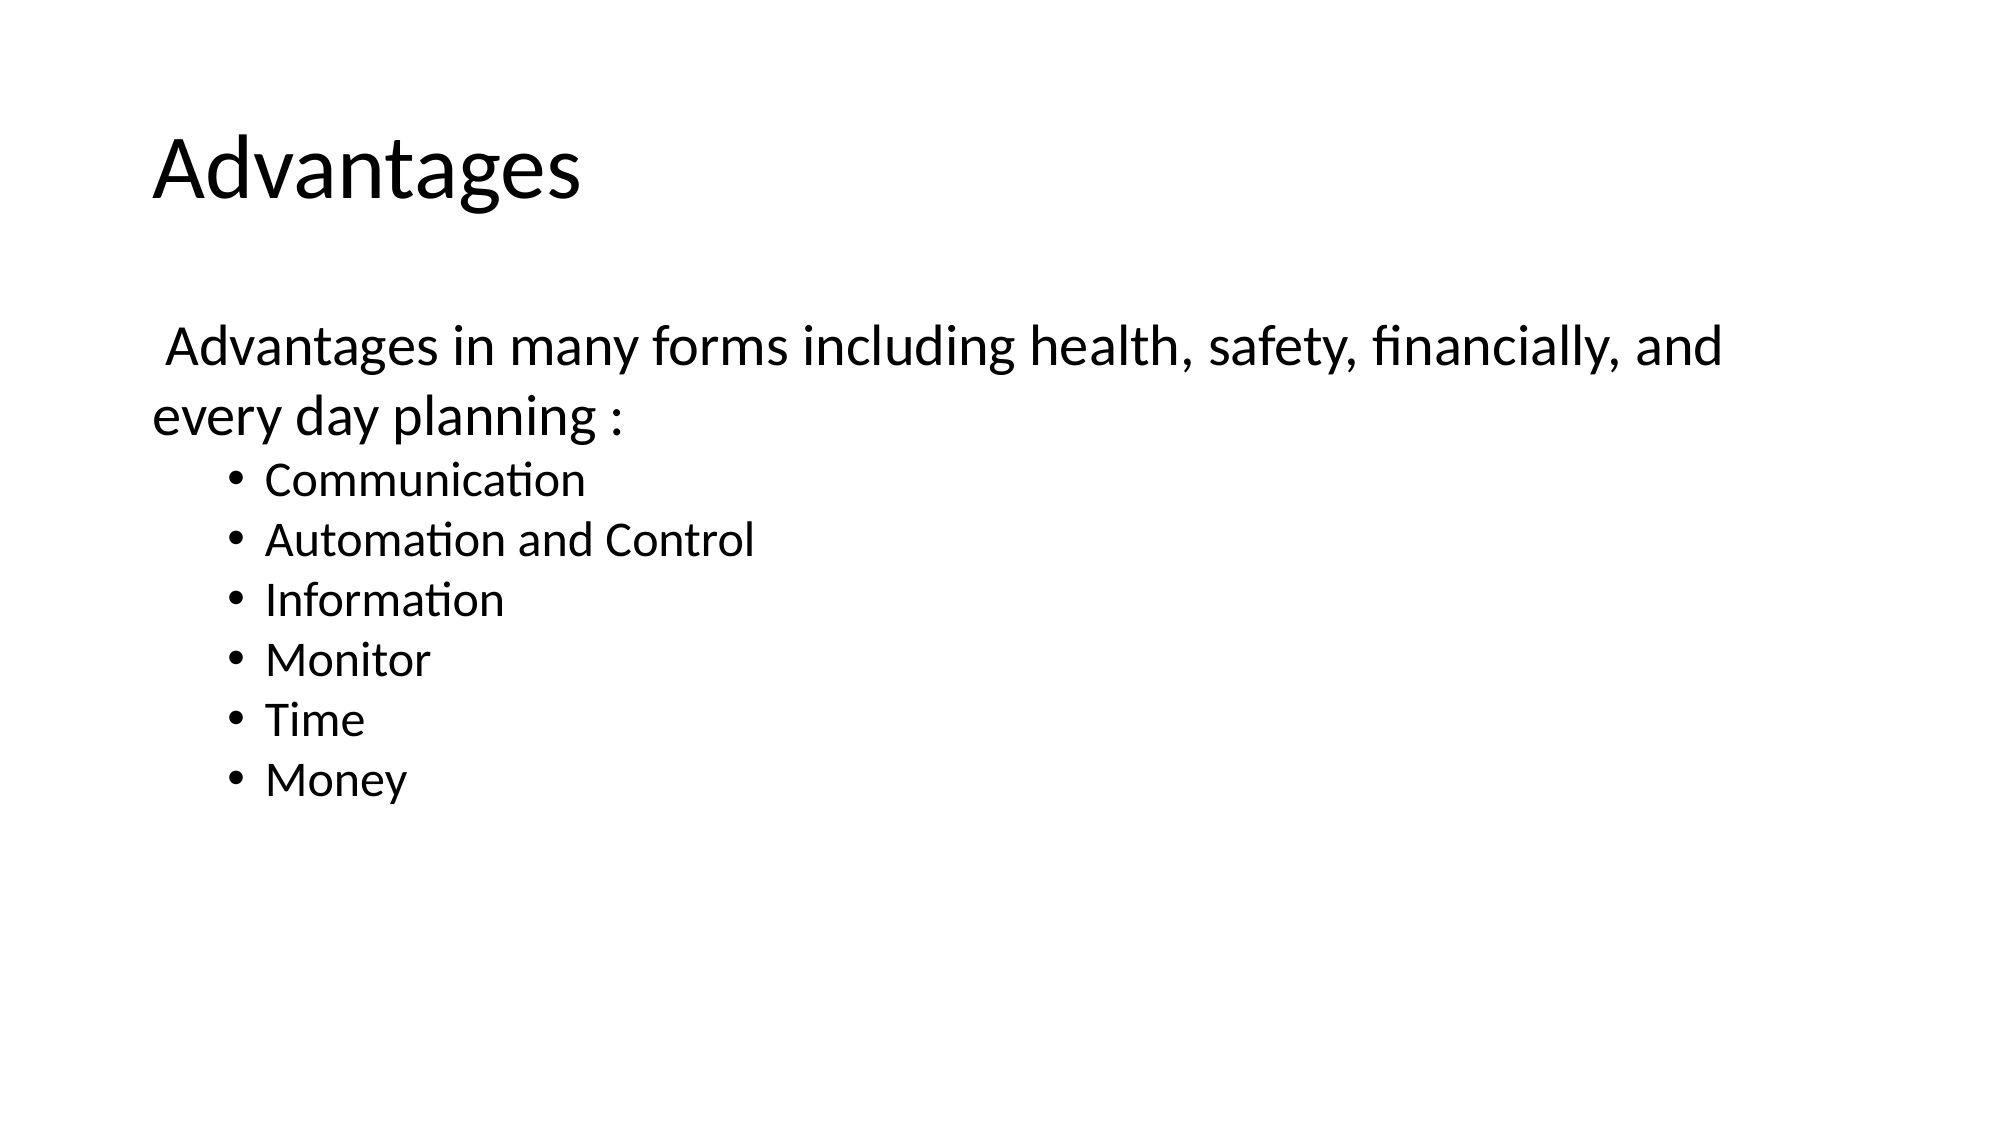

# Advantages
 Advantages in many forms including health, safety, financially, and every day planning :
Communication
Automation and Control
Information
Monitor
Time
Money